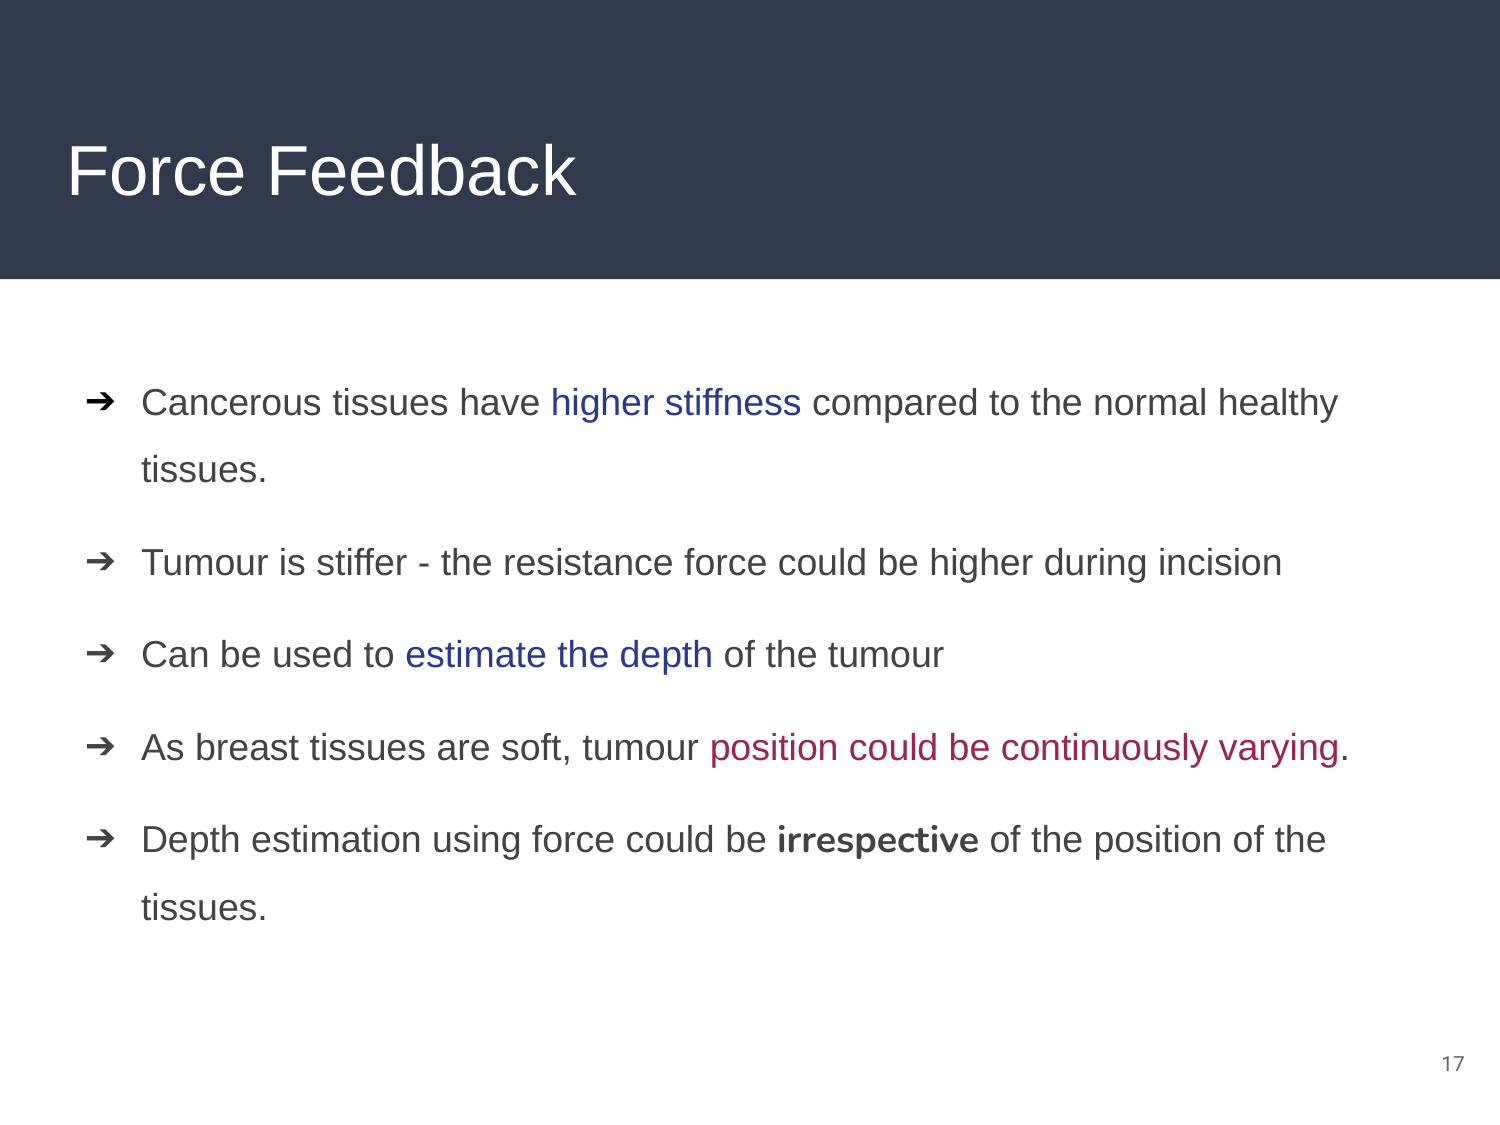

# Force Feedback
Cancerous tissues have higher stiffness compared to the normal healthy tissues.
Tumour is stiffer - the resistance force could be higher during incision
Can be used to estimate the depth of the tumour
As breast tissues are soft, tumour position could be continuously varying.
Depth estimation using force could be irrespective of the position of the tissues.
17